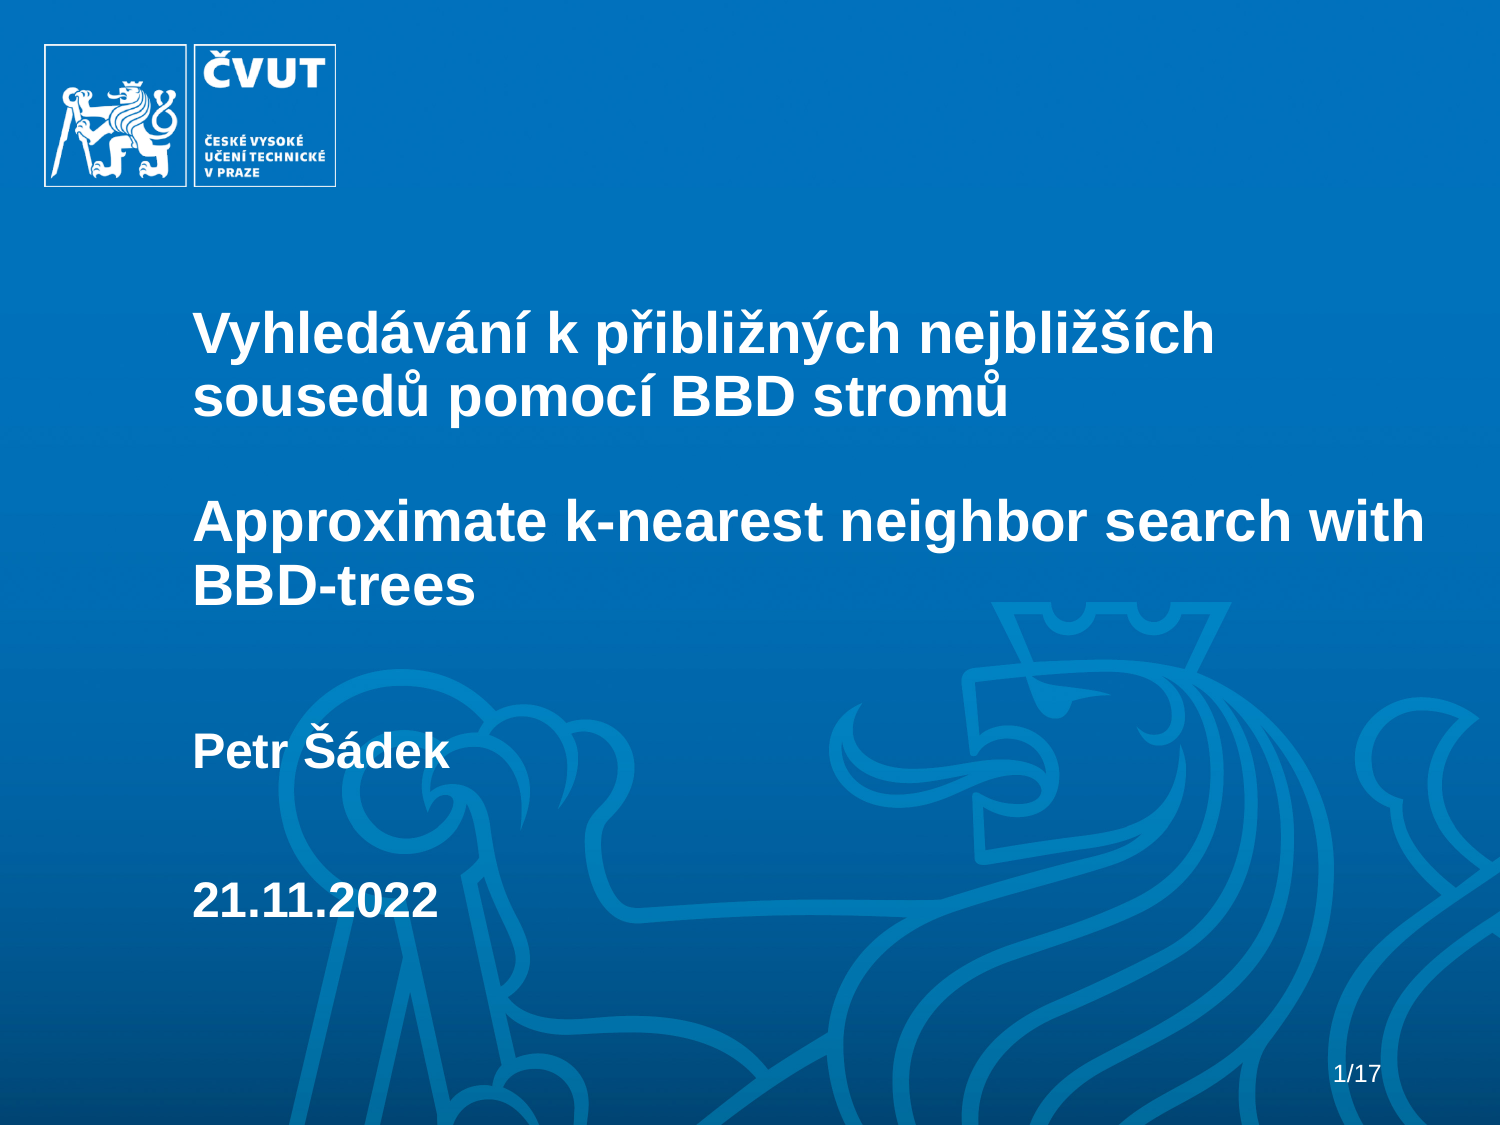

# Vyhledávání k přibližných nejbližších sousedů pomocí BBD stromů Approximate k-nearest neighbor search with BBD-trees
Petr Šádek

21.11.2022
1/17